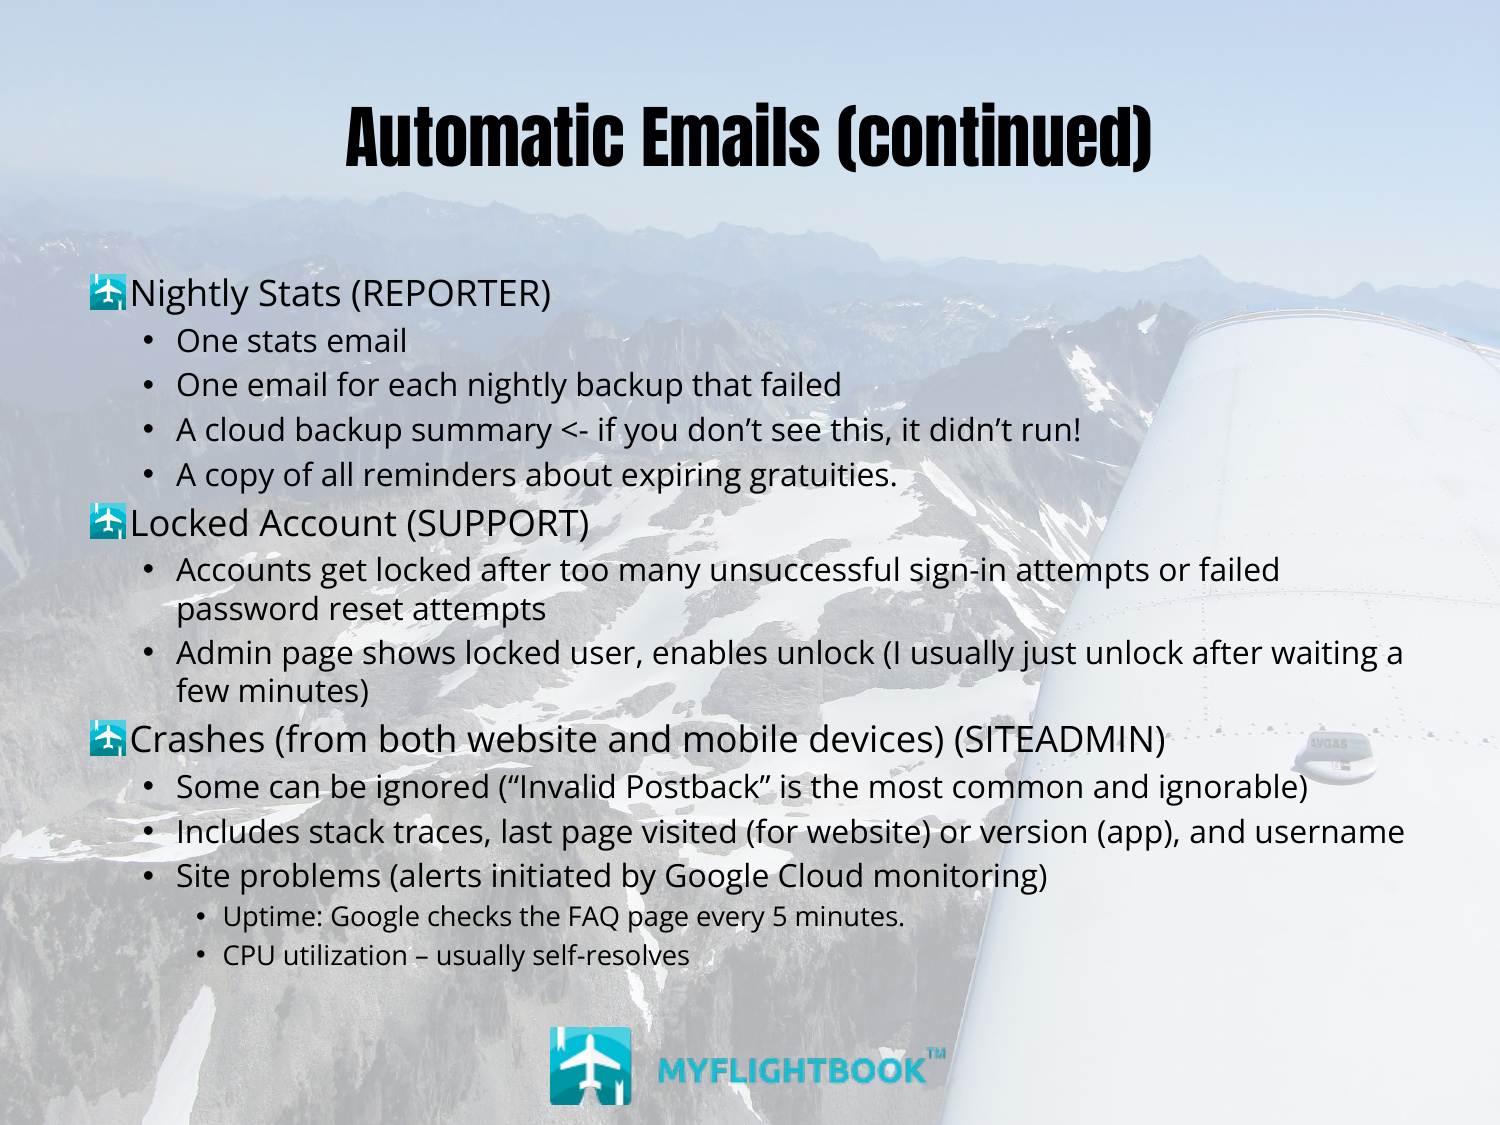

# Automatic Emails (continued)
Nightly Stats (REPORTER)
One stats email
One email for each nightly backup that failed
A cloud backup summary <- if you don’t see this, it didn’t run!
A copy of all reminders about expiring gratuities.
Locked Account (SUPPORT)
Accounts get locked after too many unsuccessful sign-in attempts or failed password reset attempts
Admin page shows locked user, enables unlock (I usually just unlock after waiting a few minutes)
Crashes (from both website and mobile devices) (SITEADMIN)
Some can be ignored (“Invalid Postback” is the most common and ignorable)
Includes stack traces, last page visited (for website) or version (app), and username
Site problems (alerts initiated by Google Cloud monitoring)
Uptime: Google checks the FAQ page every 5 minutes.
CPU utilization – usually self-resolves